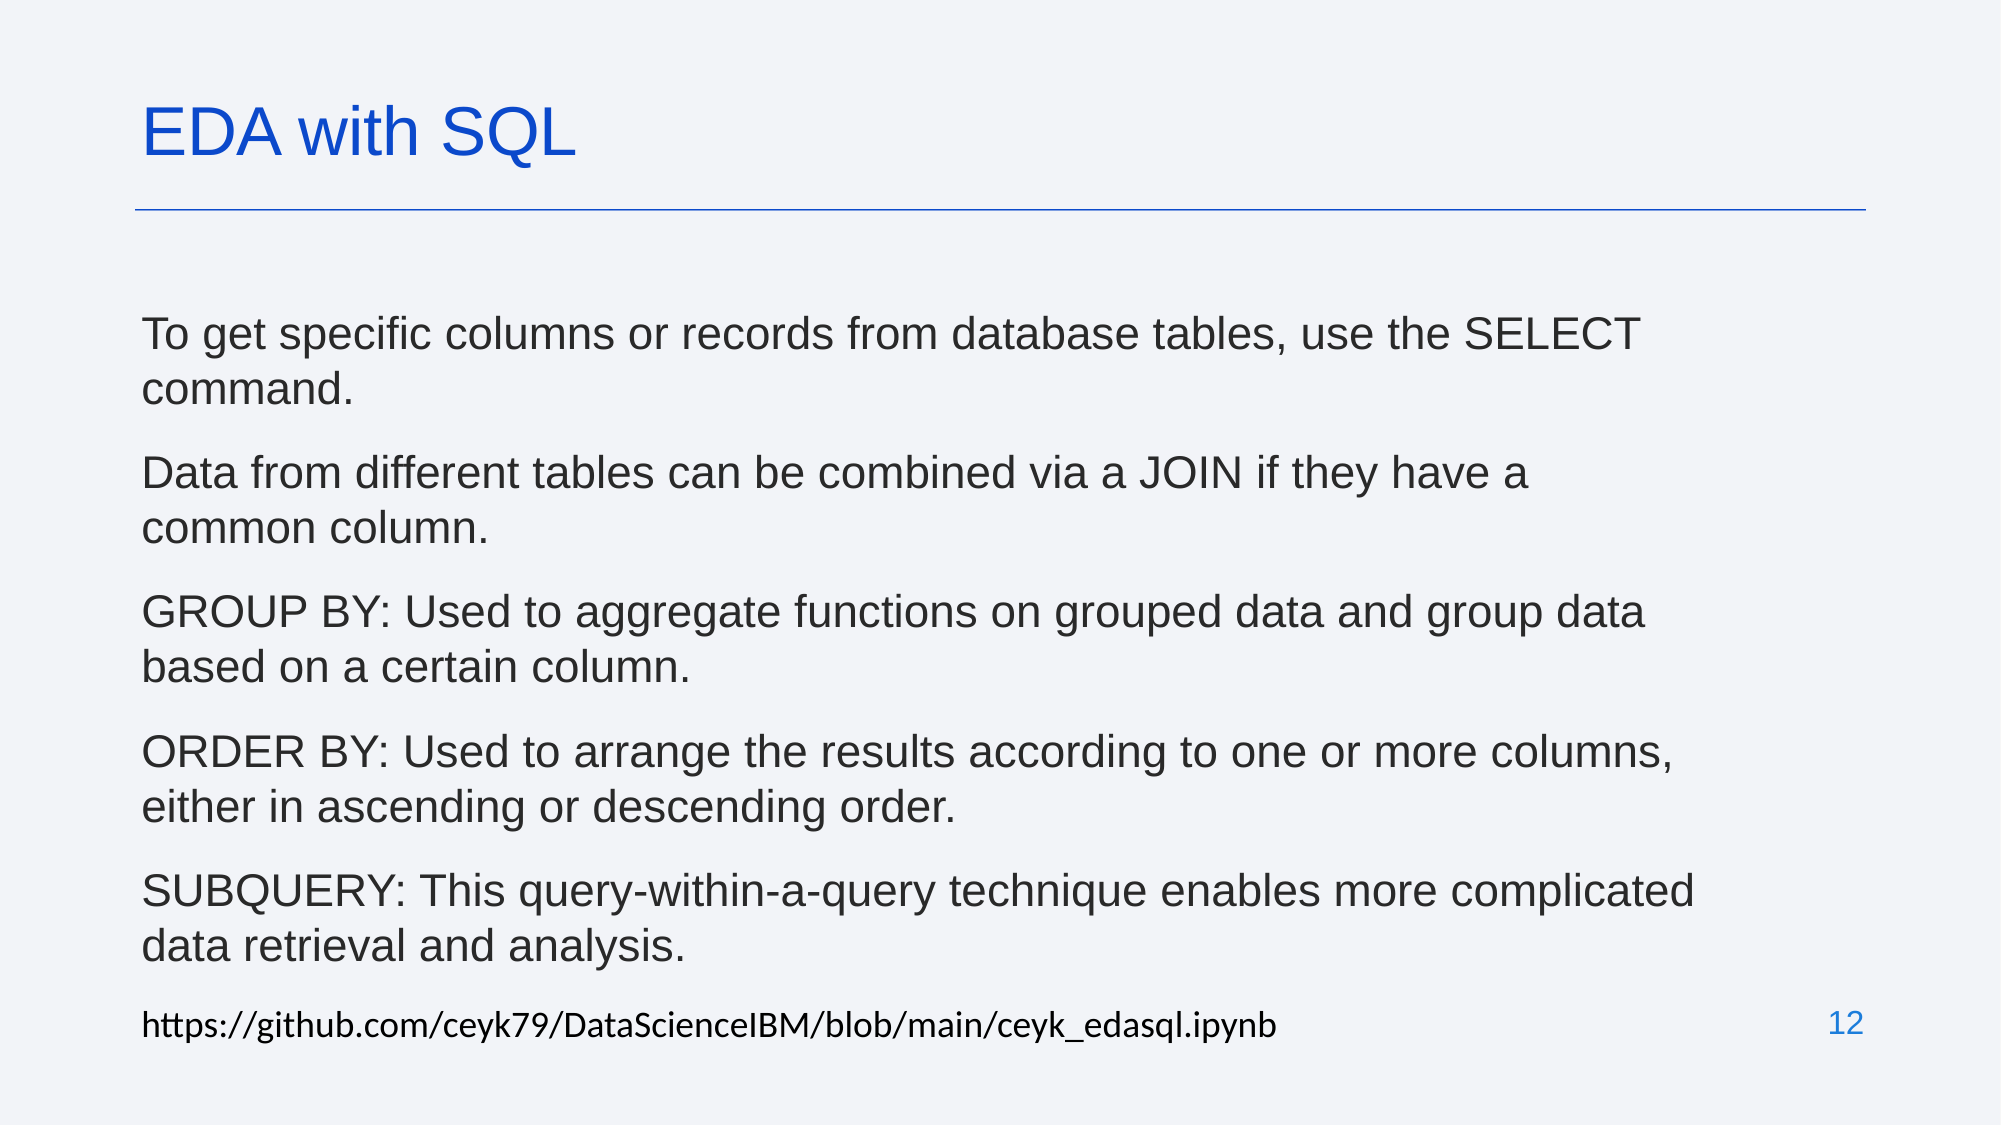

EDA with SQL
To get specific columns or records from database tables, use the SELECT command.
Data from different tables can be combined via a JOIN if they have a common column.
GROUP BY: Used to aggregate functions on grouped data and group data based on a certain column.
ORDER BY: Used to arrange the results according to one or more columns, either in ascending or descending order.
SUBQUERY: This query-within-a-query technique enables more complicated data retrieval and analysis.
https://github.com/ceyk79/DataScienceIBM/blob/main/ceyk_edasql.ipynb

12